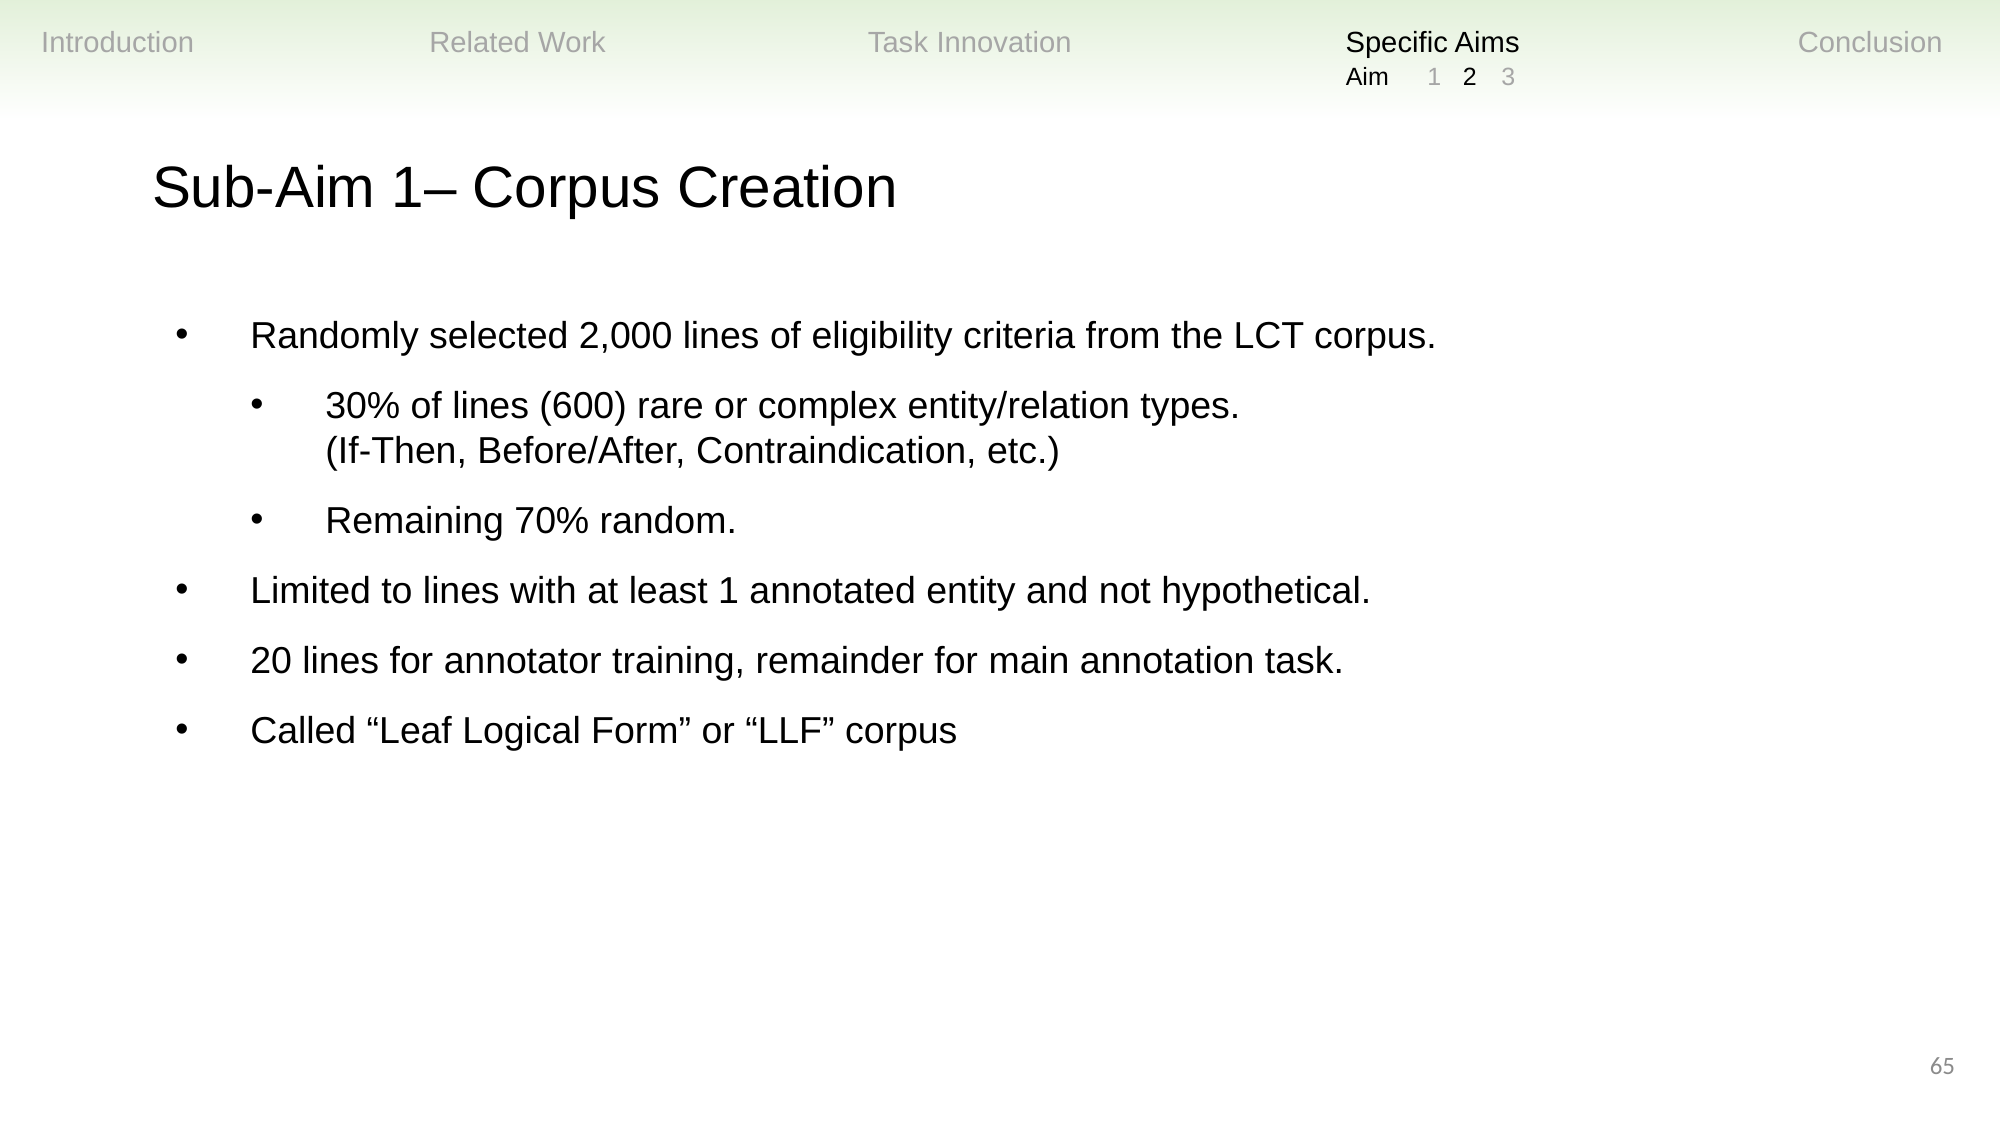

Related Work
Task Innovation
Specific Aims
Introduction
Conclusion
2
3
1
Aim
Sub-Aim 1– Corpus Creation
Randomly selected 2,000 lines of eligibility criteria from the LCT corpus.
30% of lines (600) rare or complex entity/relation types.
(If-Then, Before/After, Contraindication, etc.)
Remaining 70% random.
Limited to lines with at least 1 annotated entity and not hypothetical.
20 lines for annotator training, remainder for main annotation task.
Called “Leaf Logical Form” or “LLF” corpus
65